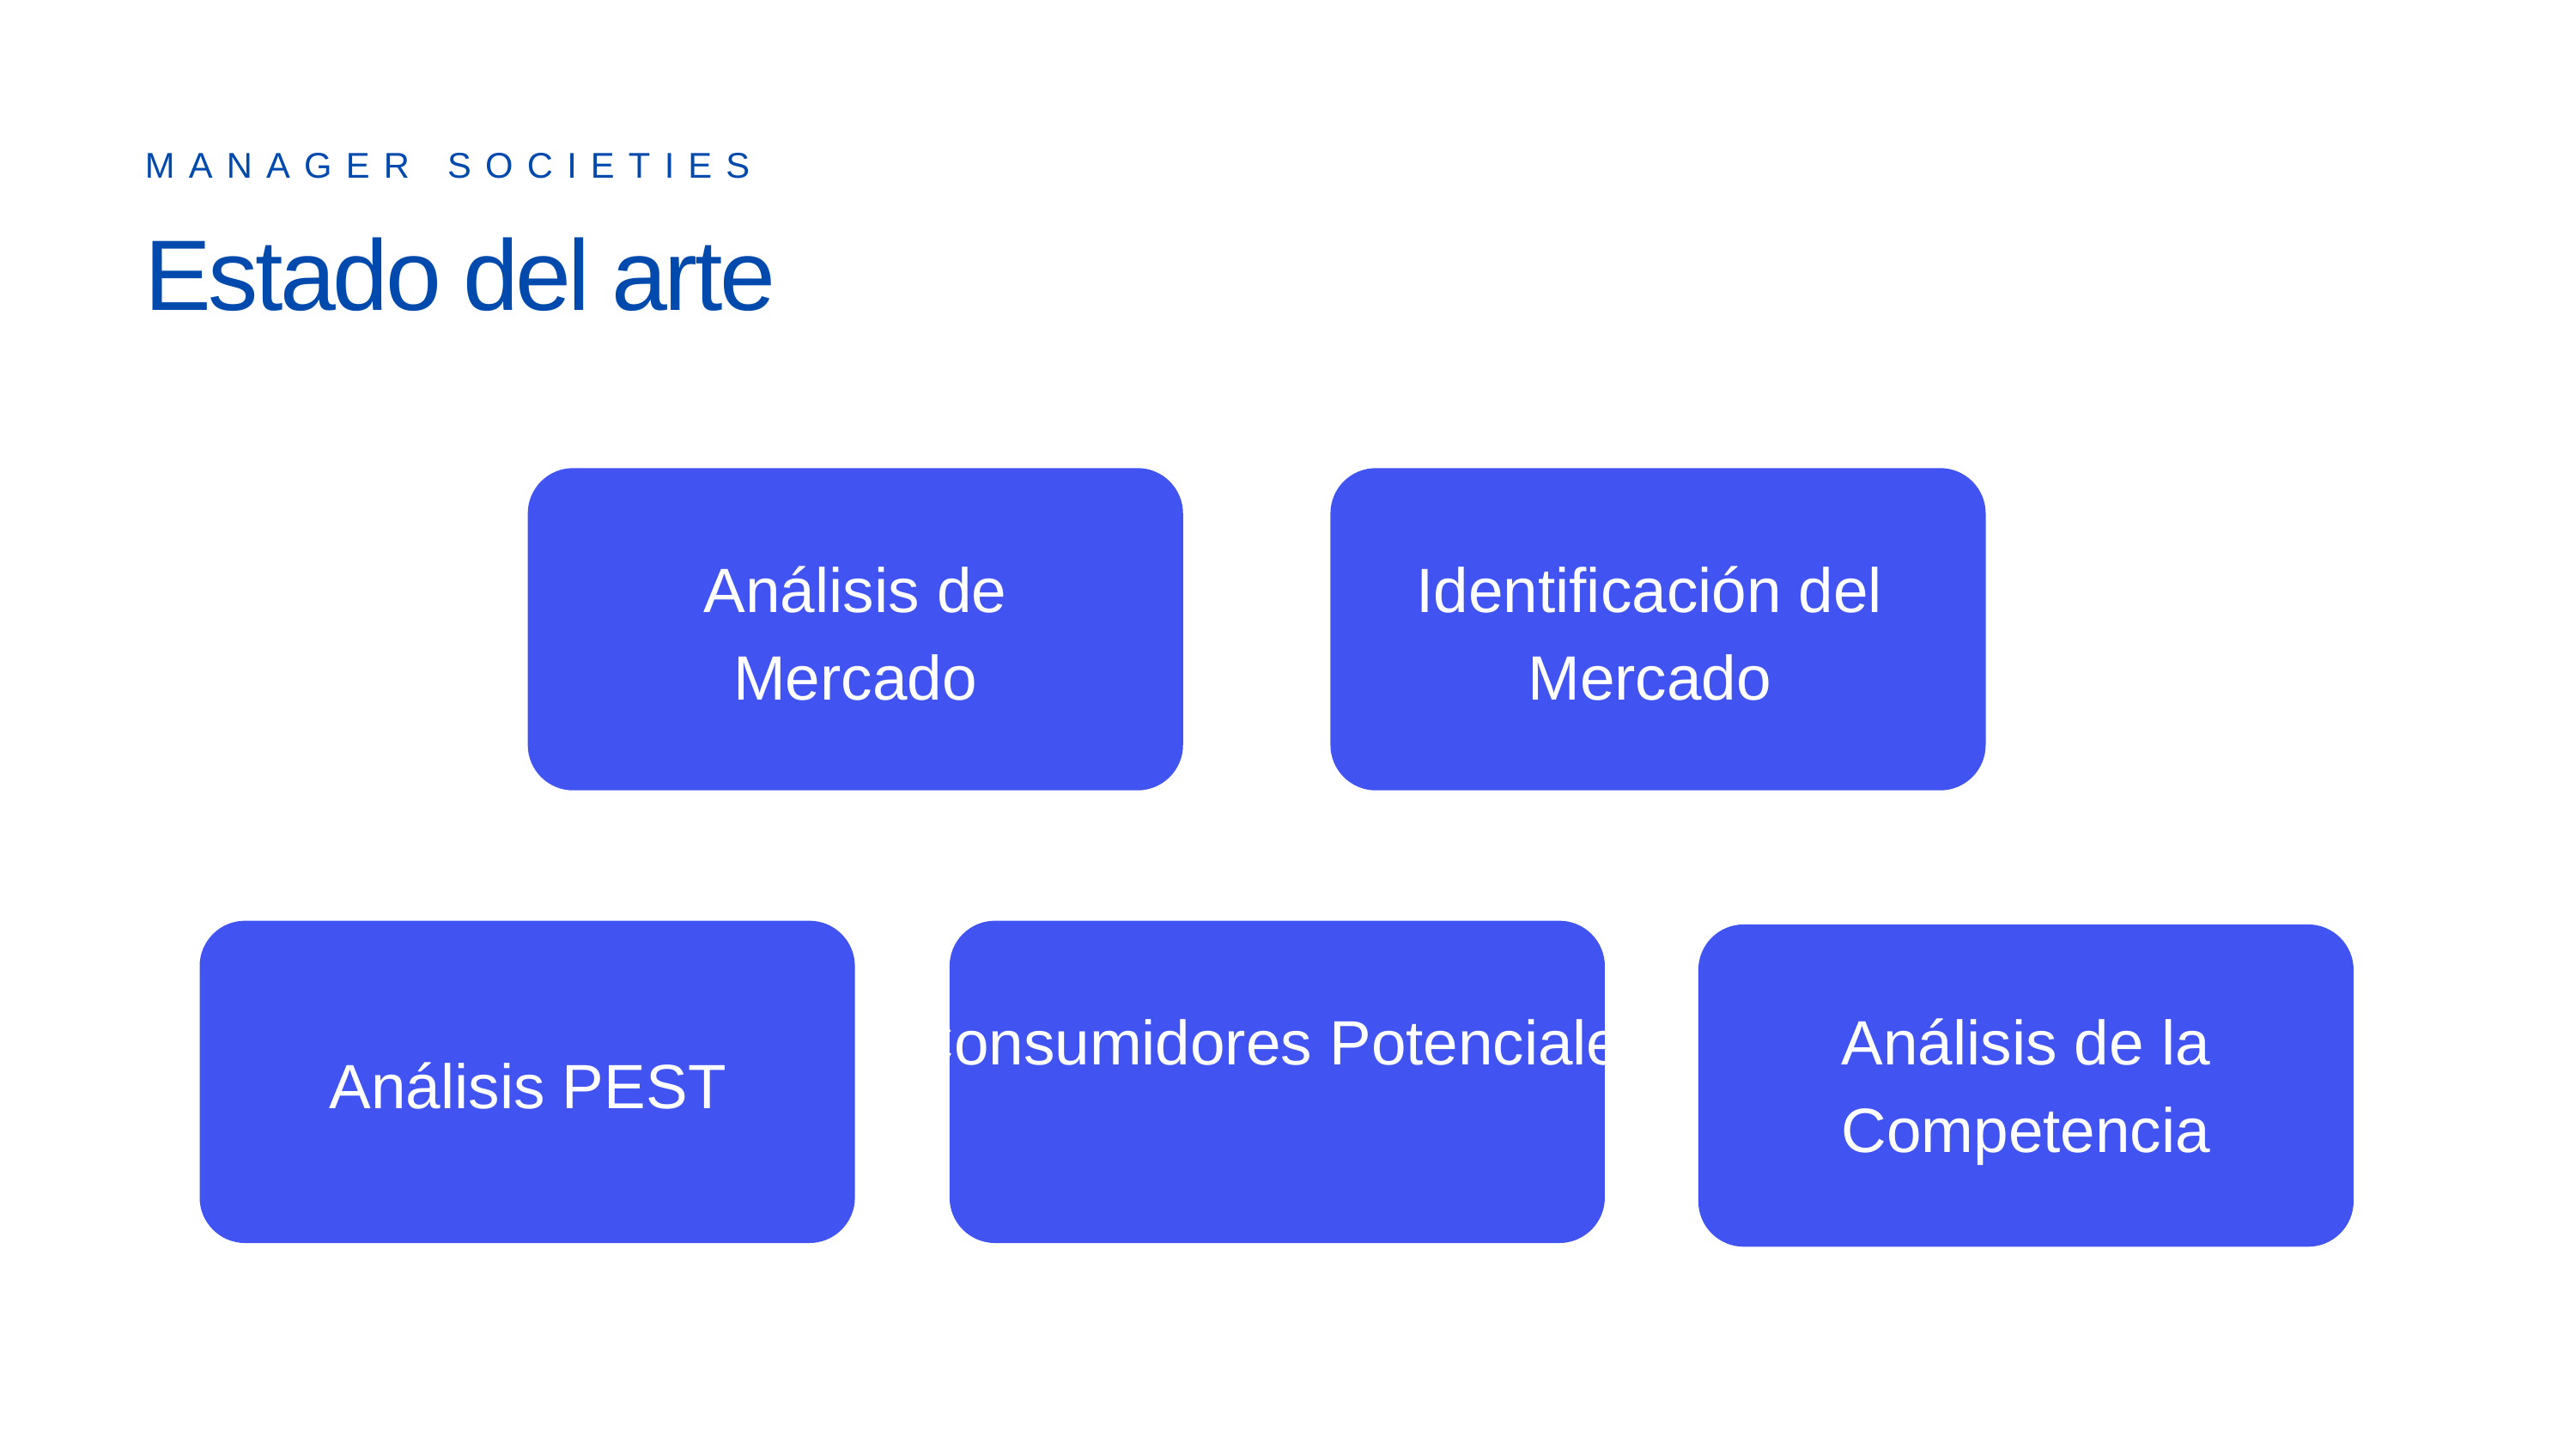

MANAGER SOCIETIES
Estado del arte

Análisis de Mercado
Identificación del Mercado

Consumidores Potenciales
Análisis de la Competencia
Análisis PEST